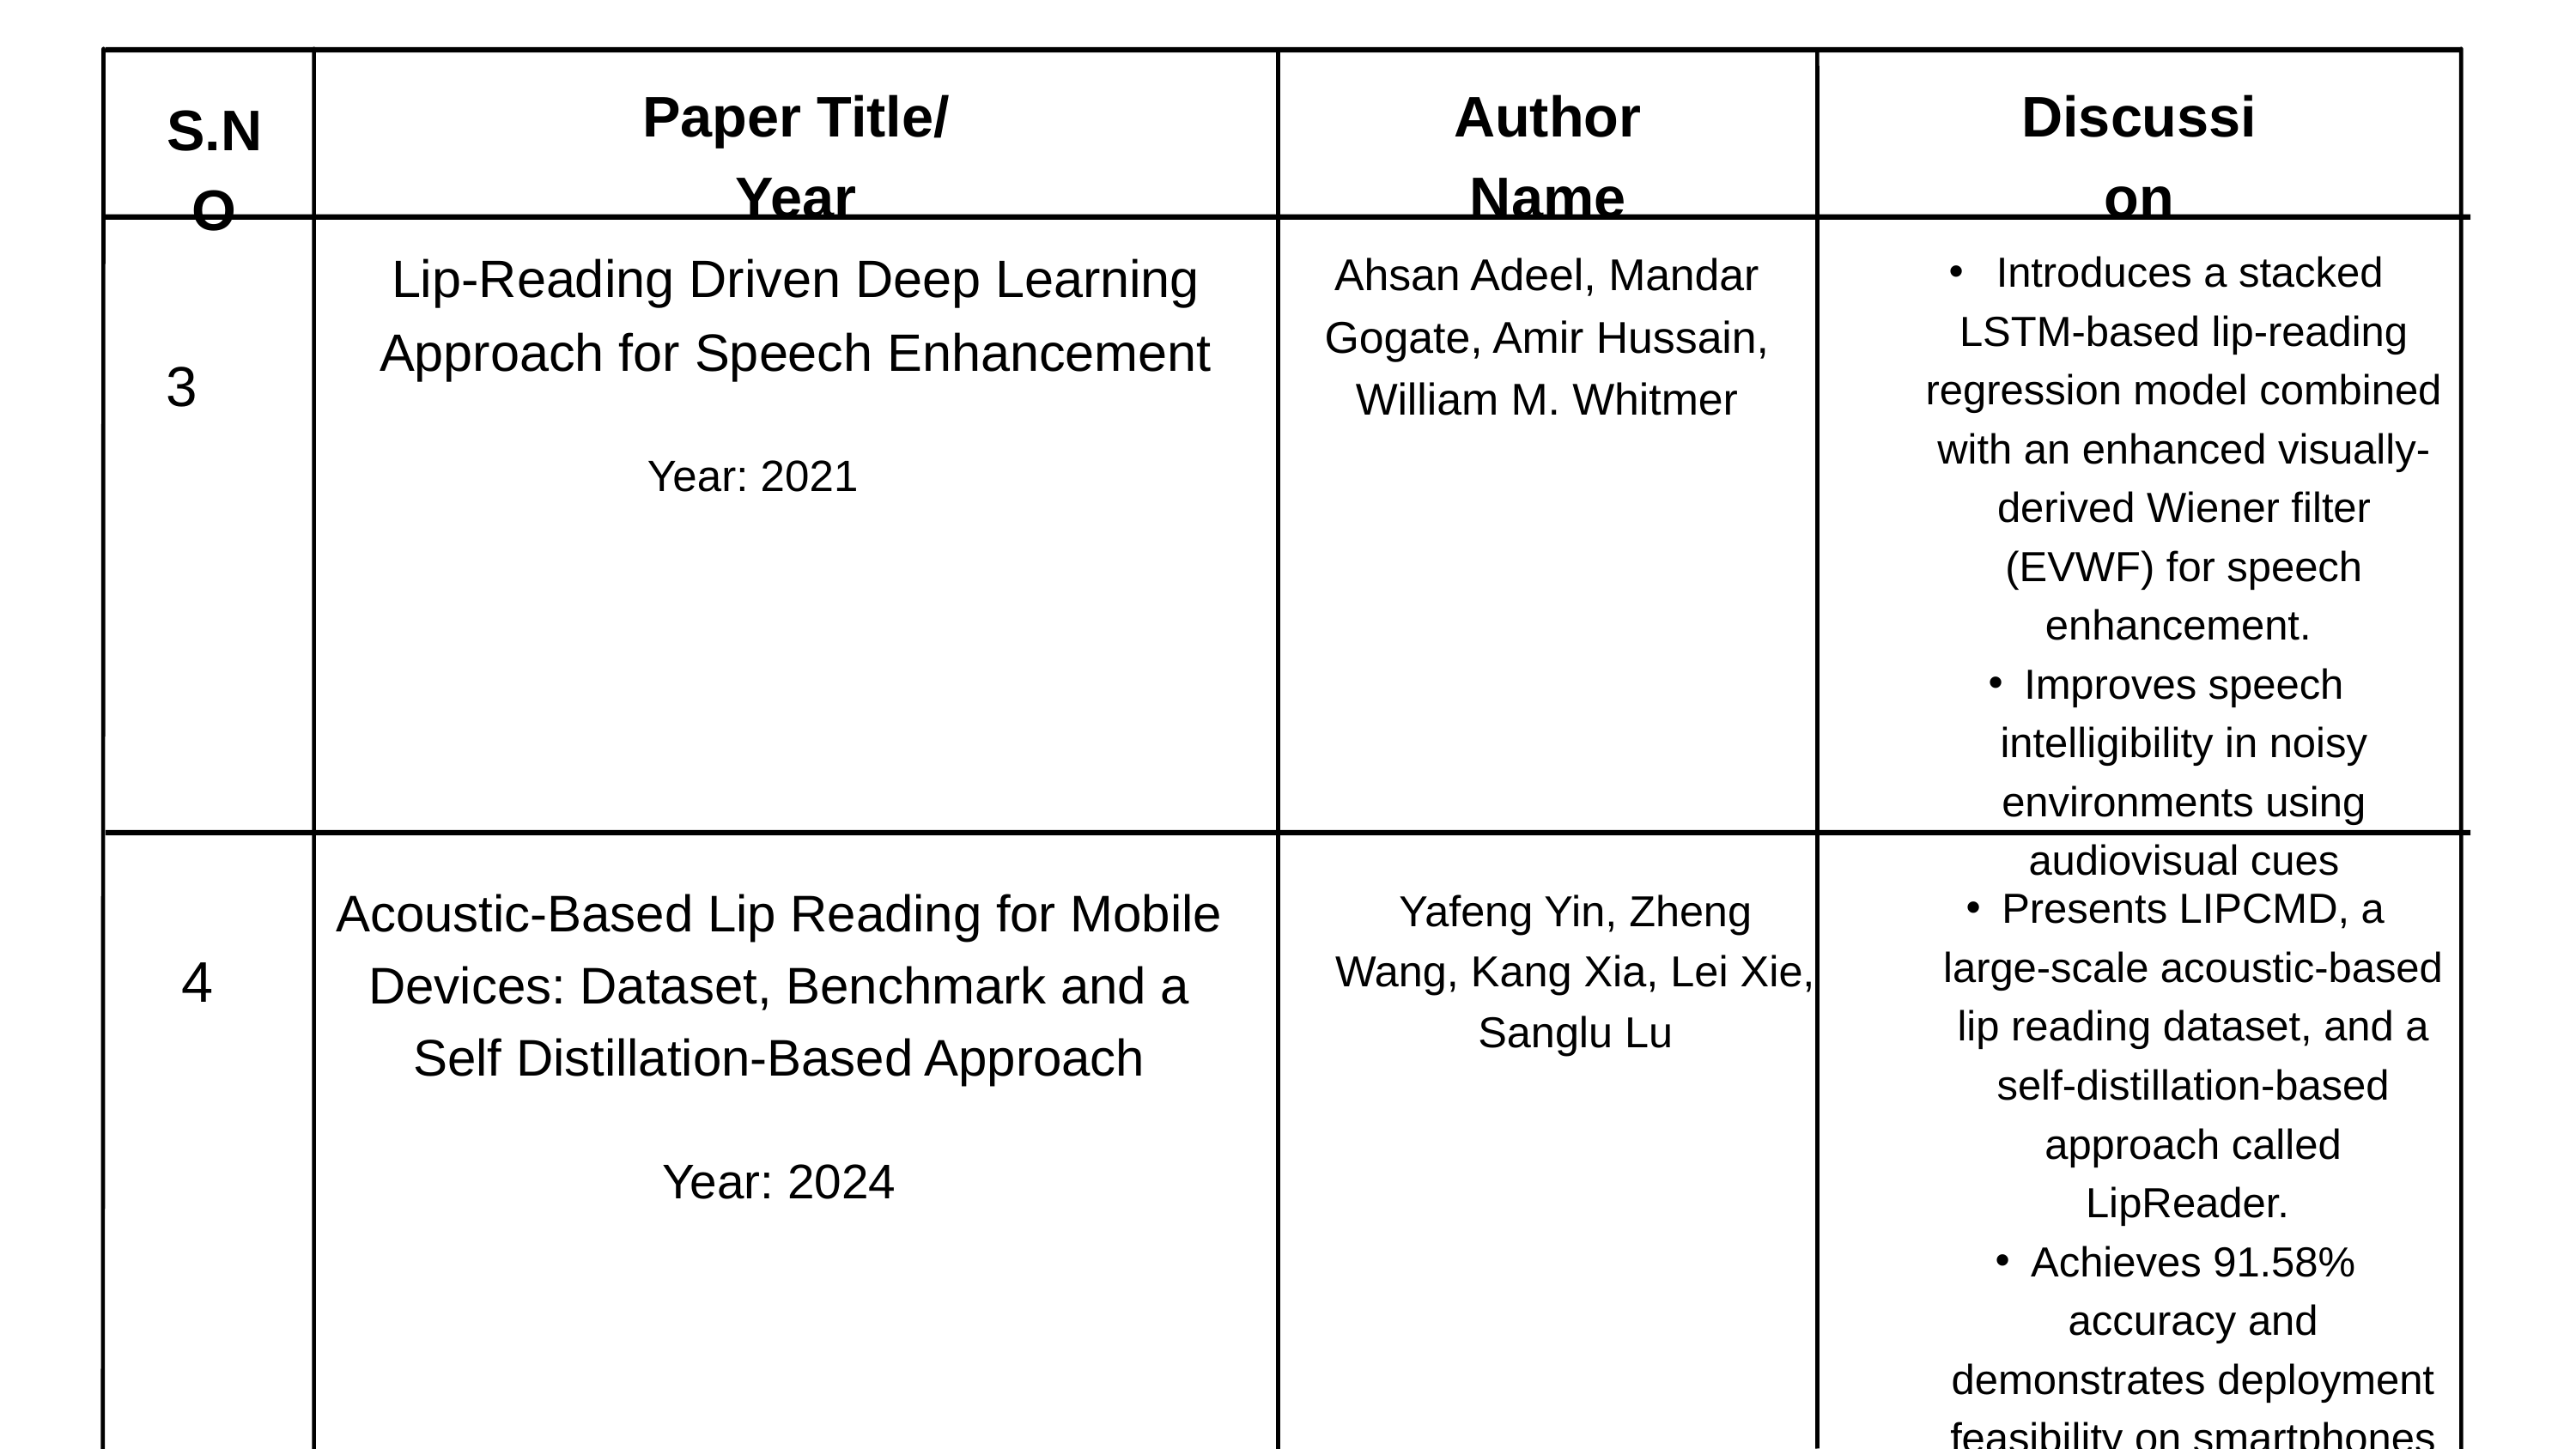

Paper Title/ Year
Author Name
Discussion
S.NO
Team Alignment Meeting

Lip-Reading Driven Deep Learning Approach for Speech Enhancement
Ahsan Adeel, Mandar Gogate, Amir Hussain, William M. Whitmer
 Introduces a stacked LSTM-based lip-reading regression model combined with an enhanced visually-derived Wiener filter (EVWF) for speech enhancement.
Improves speech intelligibility in noisy environments using audiovisual cues

3
Year: 2021

Acoustic-Based Lip Reading for Mobile Devices: Dataset, Benchmark and a Self Distillation-Based Approach
Presents LIPCMD, a large-scale acoustic-based lip reading dataset, and a self-distillation-based approach called LipReader.
Achieves 91.58% accuracy and demonstrates deployment feasibility on smartphones
Yafeng Yin, Zheng Wang, Kang Xia, Lei Xie, Sanglu Lu
4
Year: 2024
Collaborative meetings are the best! Click "Share," add your teammates, and start interacting.